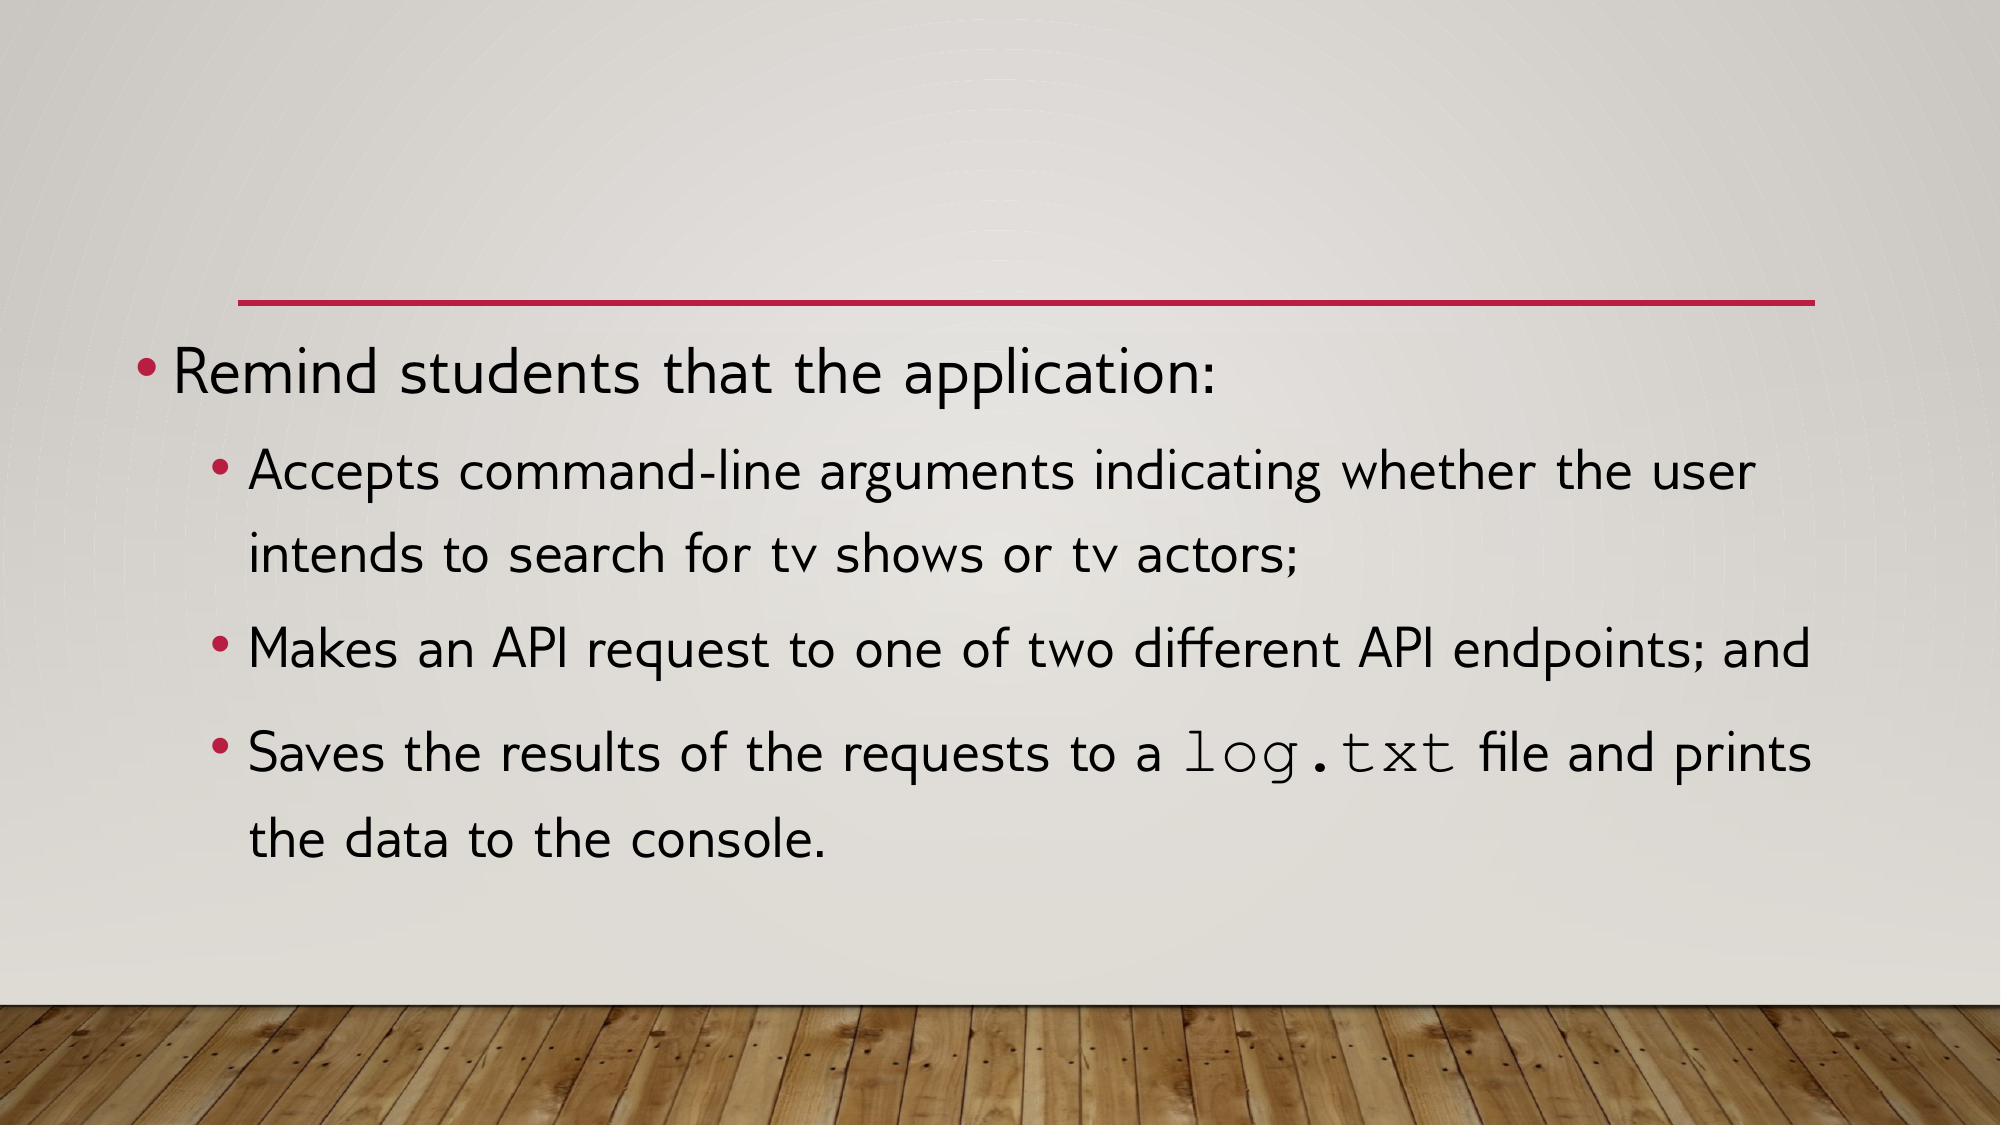

Remind students that the application:
Accepts command-line arguments indicating whether the user intends to search for tv shows or tv actors;
Makes an API request to one of two different API endpoints; and
Saves the results of the requests to a log.txt file and prints the data to the console.